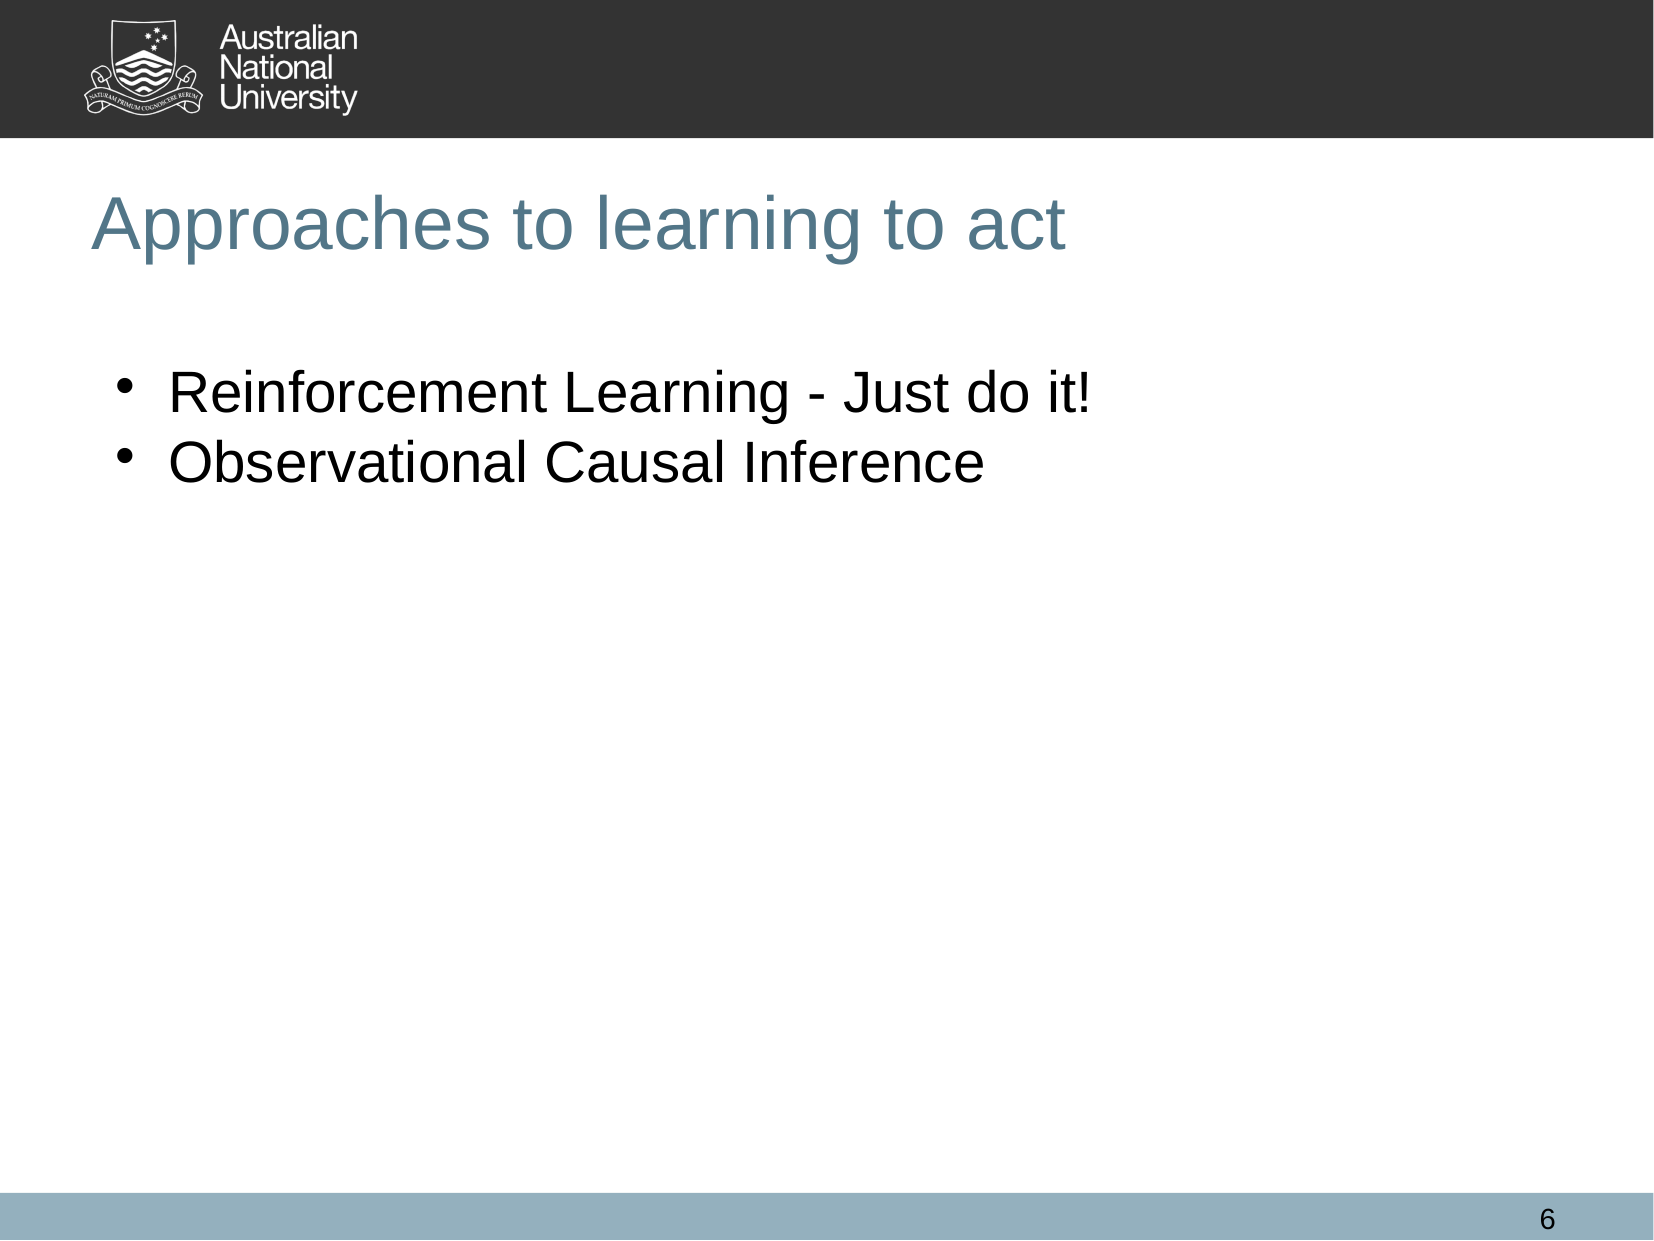

Approaches to learning to act

Reinforcement Learning - Just do it!
Observational Causal Inference
6